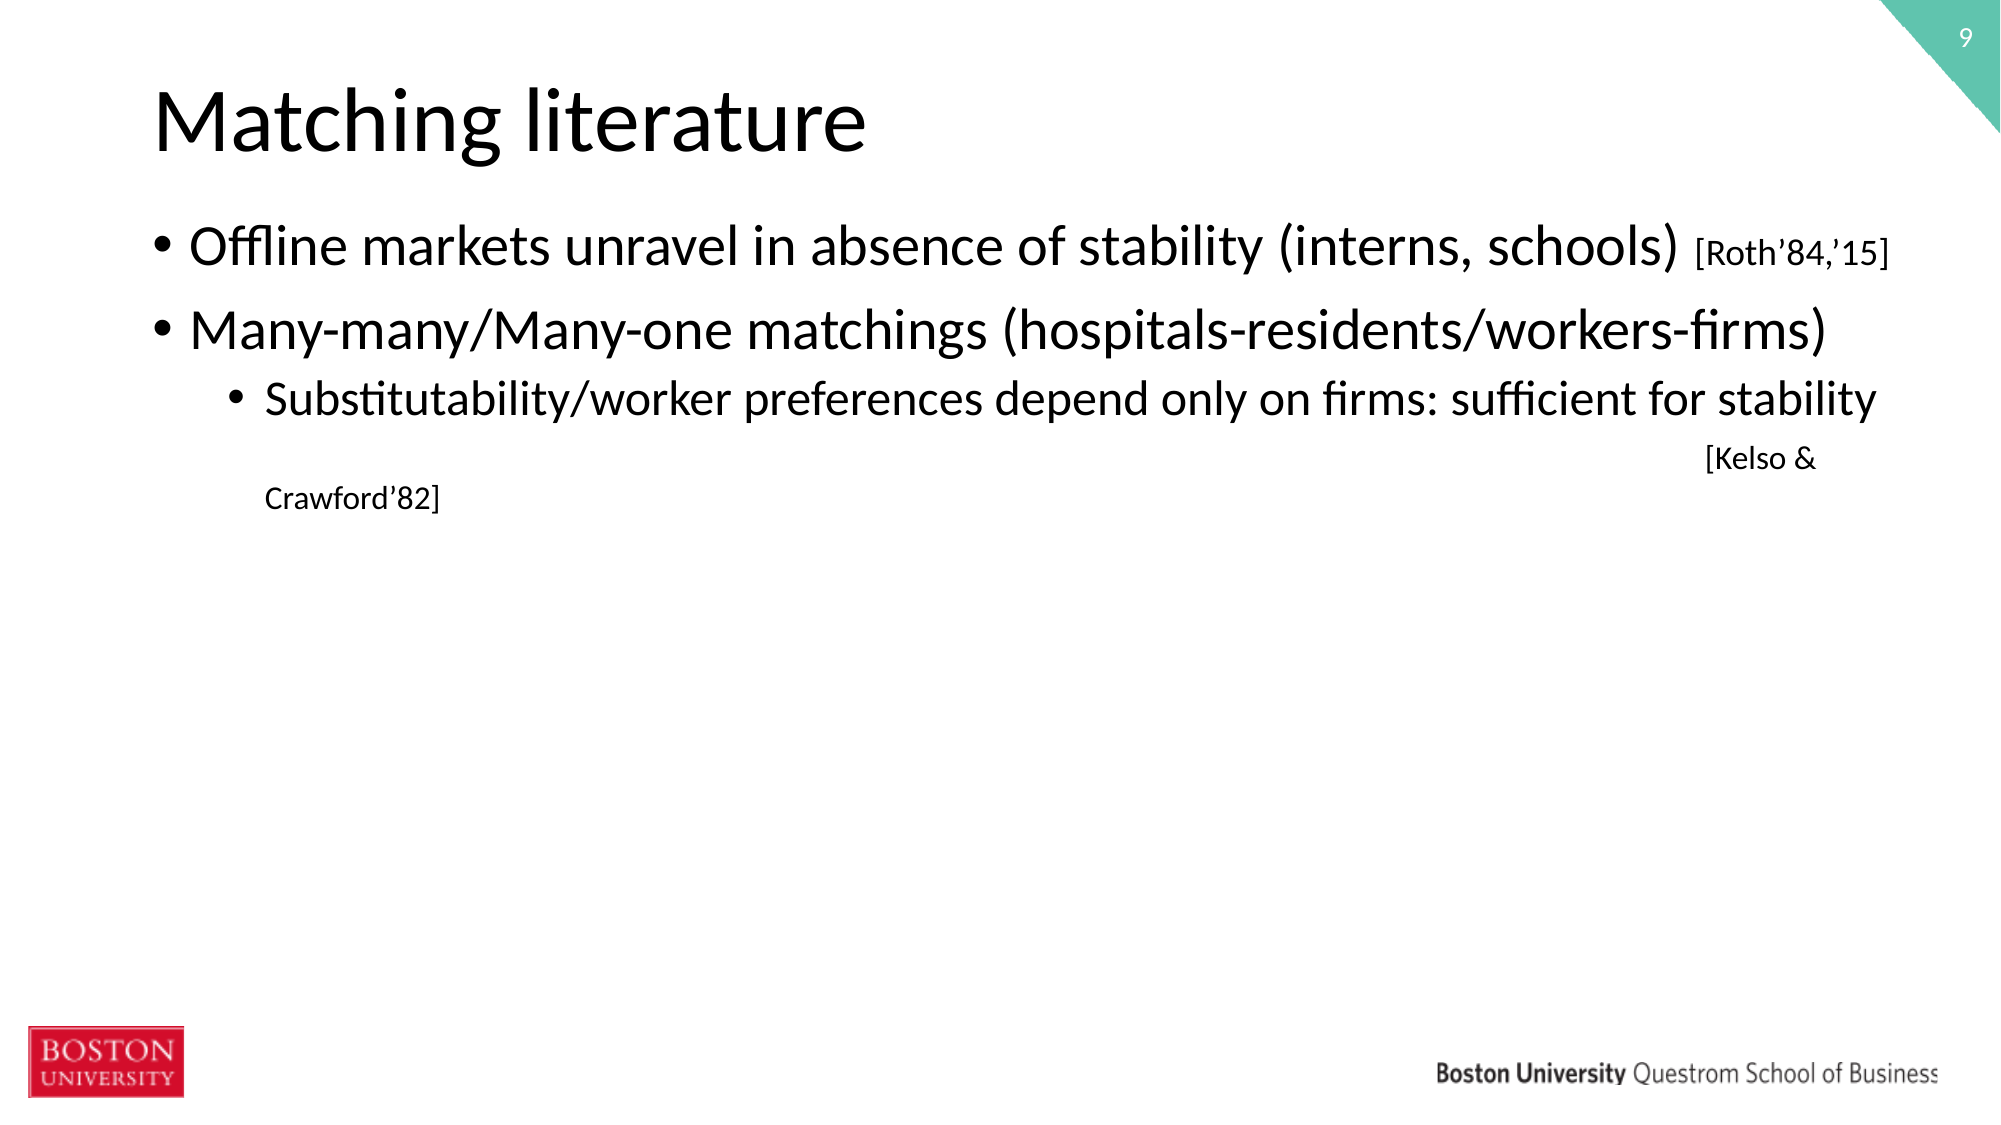

9
# Matching literature
Offline markets unravel in absence of stability (interns, schools) [Roth’84,’15]
Many-many/Many-one matchings (hospitals-residents/workers-firms)
Substitutability/worker preferences depend only on firms: sufficient for stability								       	        [Kelso & Crawford’82]